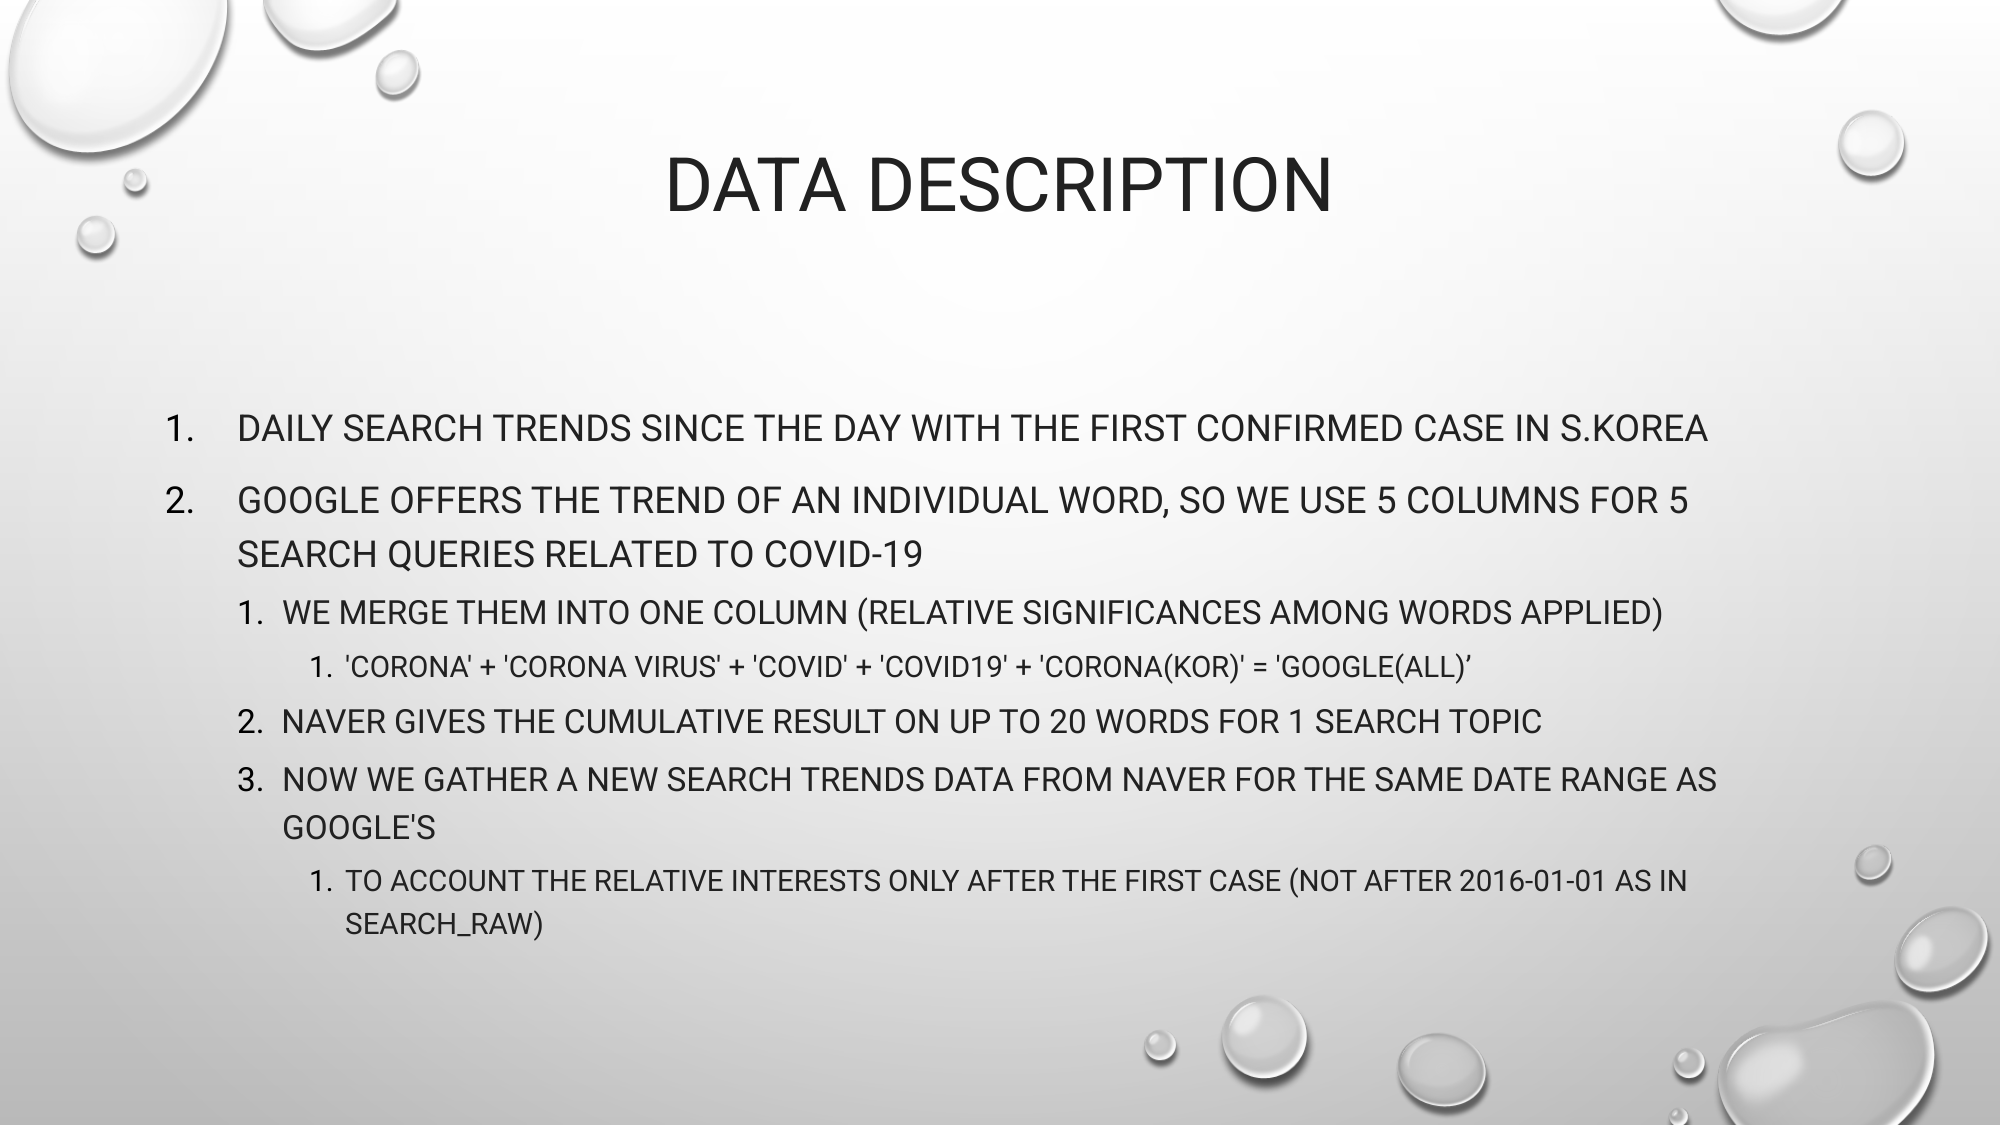

# Data Description
Daily search trends since the day with the first confirmed case in S.Korea
Google offers the trend of an individual word, so we use 5 columns for 5 search queries related to COVID-19
we merge them into one column (relative significances among words applied)
'corona' + 'corona virus' + 'covid' + 'covid19' + 'corona(Kor)' = 'google(all)’
 Naver gives the cumulative result on up to 20 words for 1 search topic
Now we gather a new search trends data from Naver for the same date range as Google's
to account the relative interests only after the first case (not after 2016-01-01 as in search_raw)